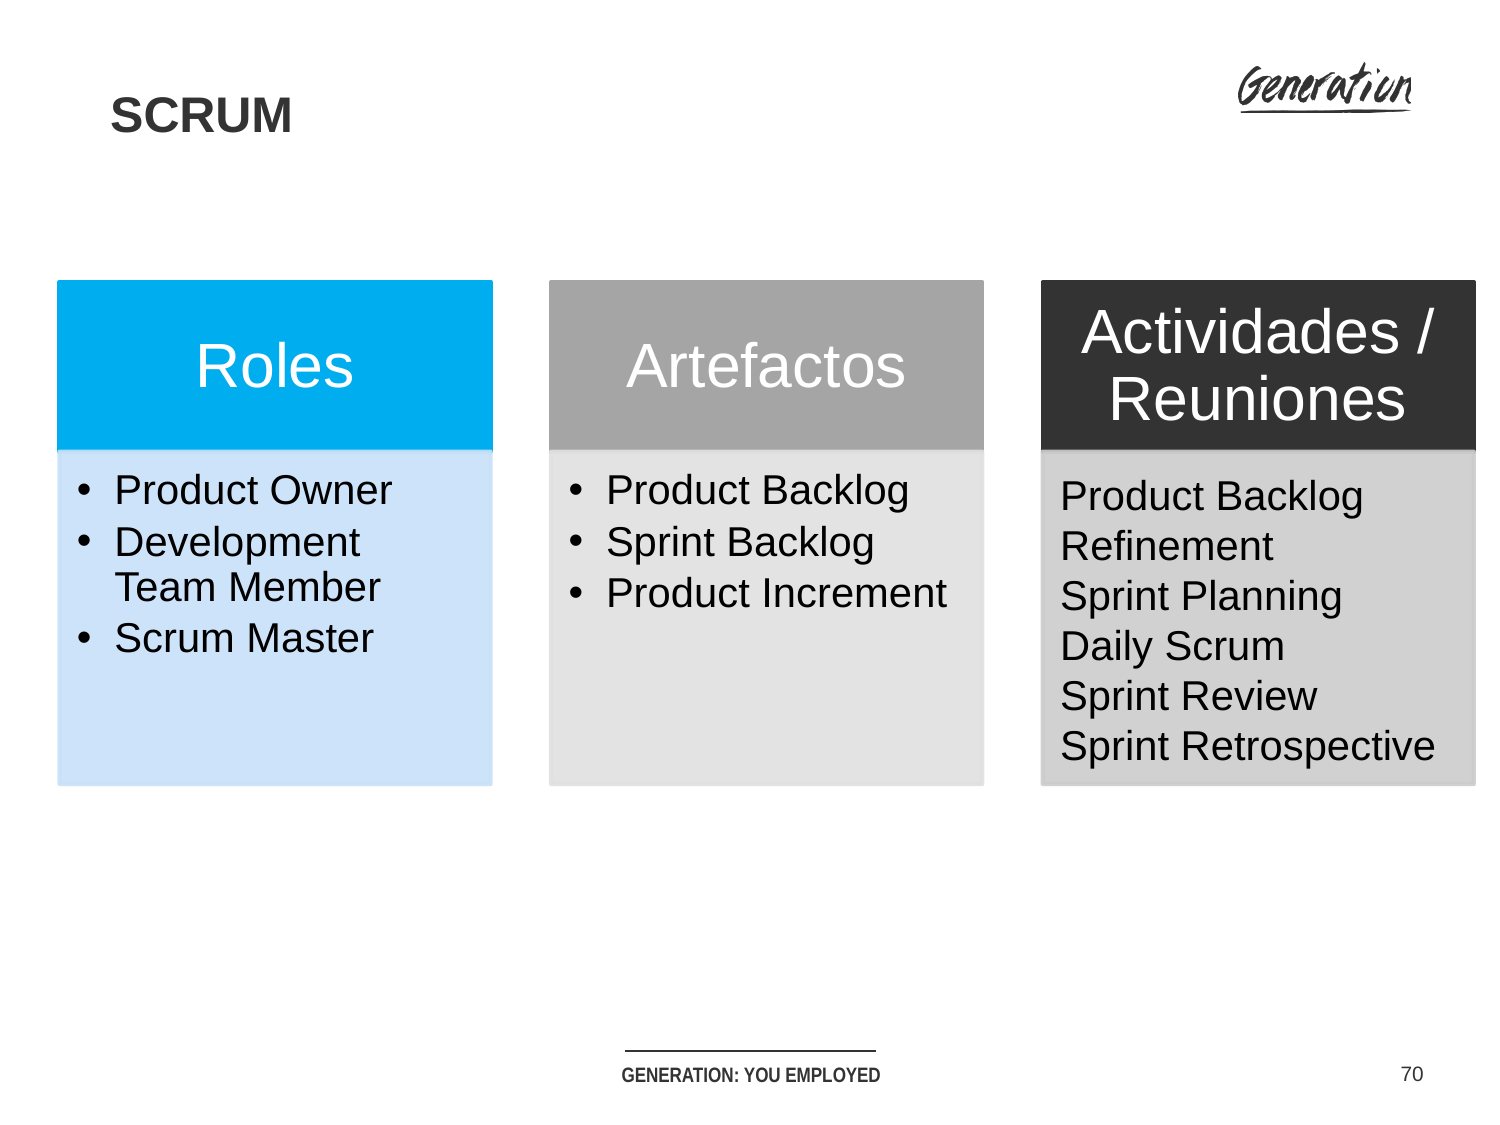

SCRUM

Roles

Artefactos

Actividades / Reuniones

Product Owner
Development Team Member
Scrum Master

Product Backlog
Sprint Backlog
Product Increment

Product Backlog Refinement
Sprint Planning
Daily Scrum
Sprint Review
Sprint Retrospective